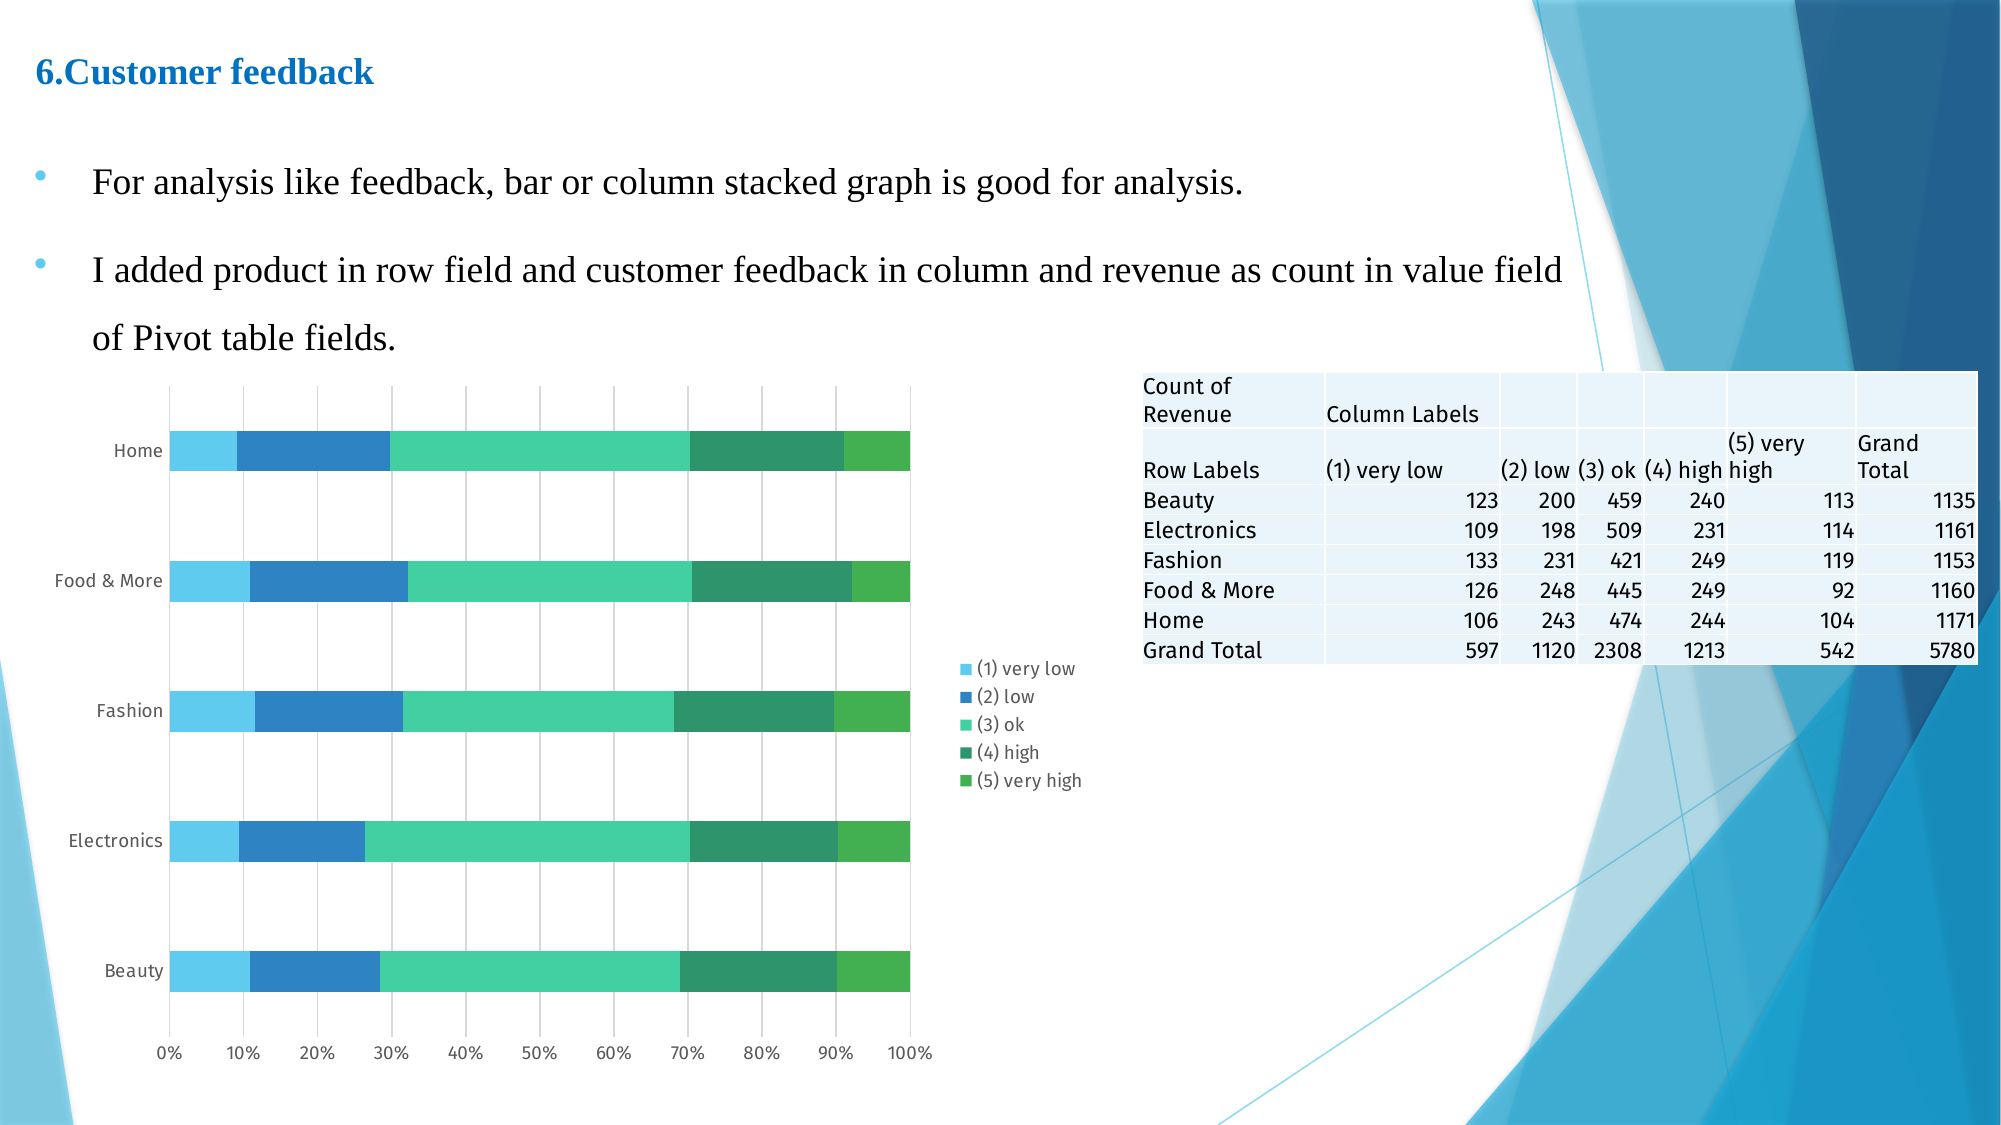

6.Customer feedback
For analysis like feedback, bar or column stacked graph is good for analysis.
I added product in row field and customer feedback in column and revenue as count in value field of Pivot table fields.

### Chart

| Category | (1) very low | (2) low | (3) ok | (4) high | (5) very high |
|---|---|---|---|---|---|
| Beauty | 123.0 | 200.0 | 459.0 | 240.0 | 113.0 |
| Electronics | 109.0 | 198.0 | 509.0 | 231.0 | 114.0 |
| Fashion | 133.0 | 231.0 | 421.0 | 249.0 | 119.0 |
| Food & More | 126.0 | 248.0 | 445.0 | 249.0 | 92.0 |
| Home | 106.0 | 243.0 | 474.0 | 244.0 | 104.0 |
| Count of Revenue | Column Labels |  |  |  |  |  |
| --- | --- | --- | --- | --- | --- | --- |
| Row Labels | (1) very low | (2) low | (3) ok | (4) high | (5) very high | Grand Total |
| Beauty | 123 | 200 | 459 | 240 | 113 | 1135 |
| Electronics | 109 | 198 | 509 | 231 | 114 | 1161 |
| Fashion | 133 | 231 | 421 | 249 | 119 | 1153 |
| Food & More | 126 | 248 | 445 | 249 | 92 | 1160 |
| Home | 106 | 243 | 474 | 244 | 104 | 1171 |
| Grand Total | 597 | 1120 | 2308 | 1213 | 542 | 5780 |